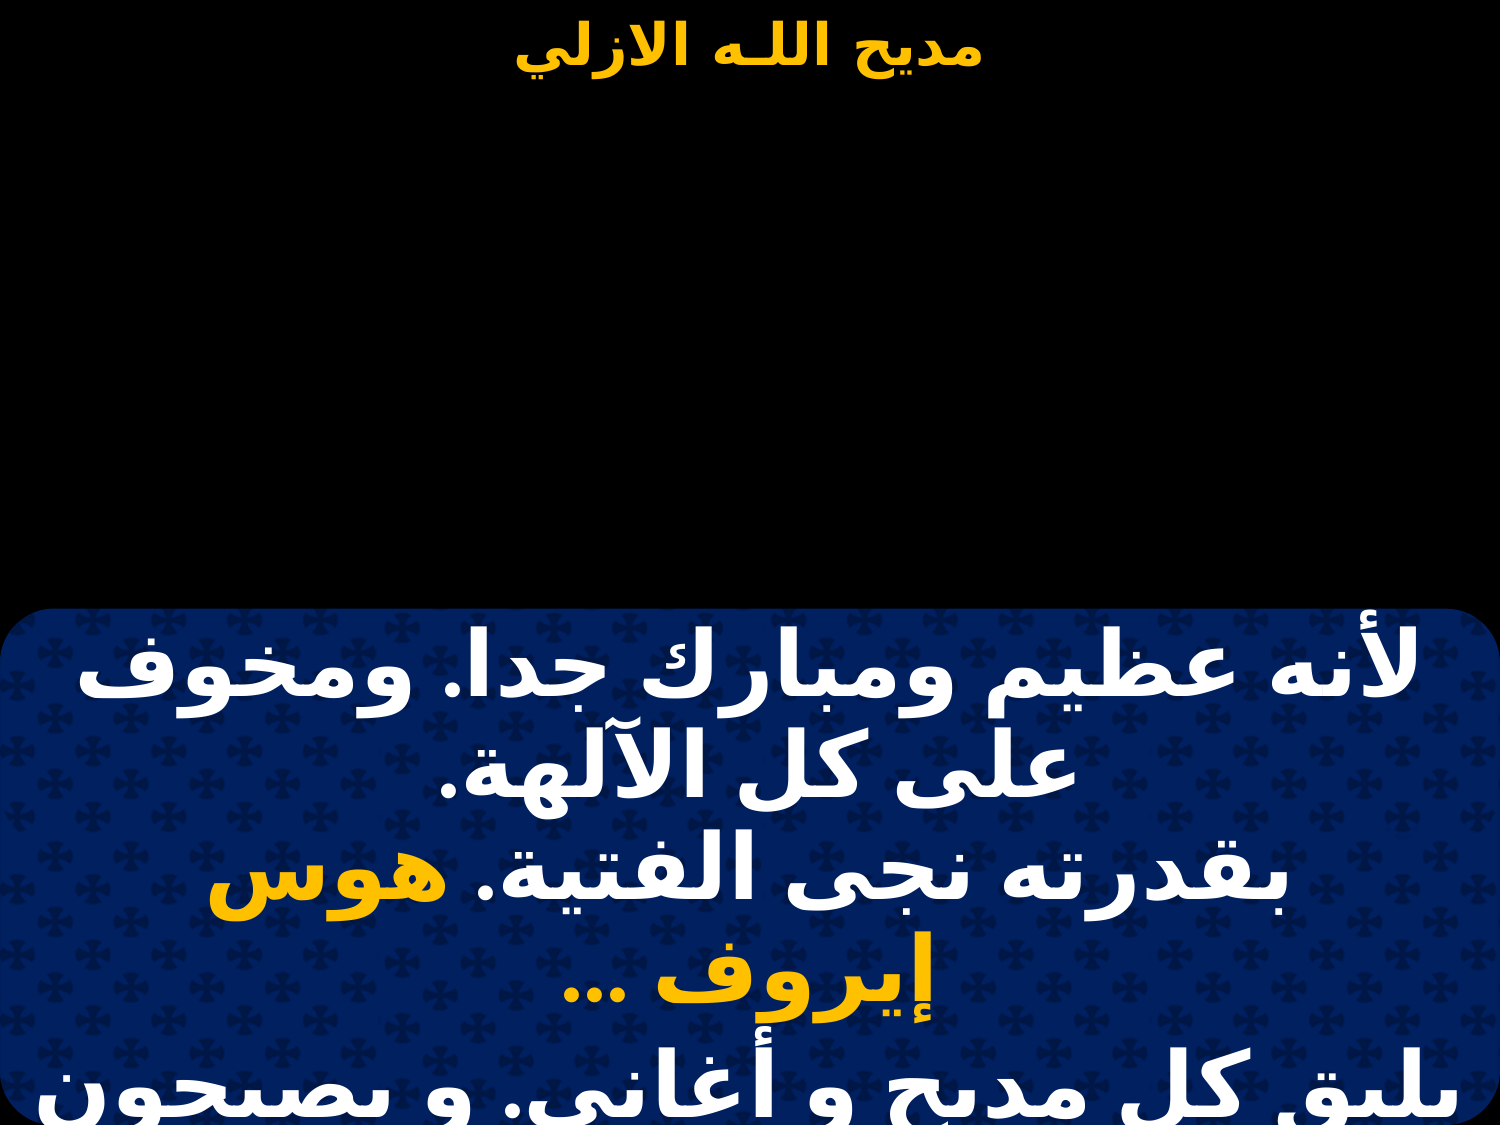

#
| لأنه عظيم ومبارك جدا. ومخوف على كل الآلهة. بقدرته نجى الفتية. هوس إيروف ... |
| --- |
| يليق كل مديح و أغانى. و يصيحون بأسمه العالى. افؤاب ابشيرى انجورى. هوس إيروف... |